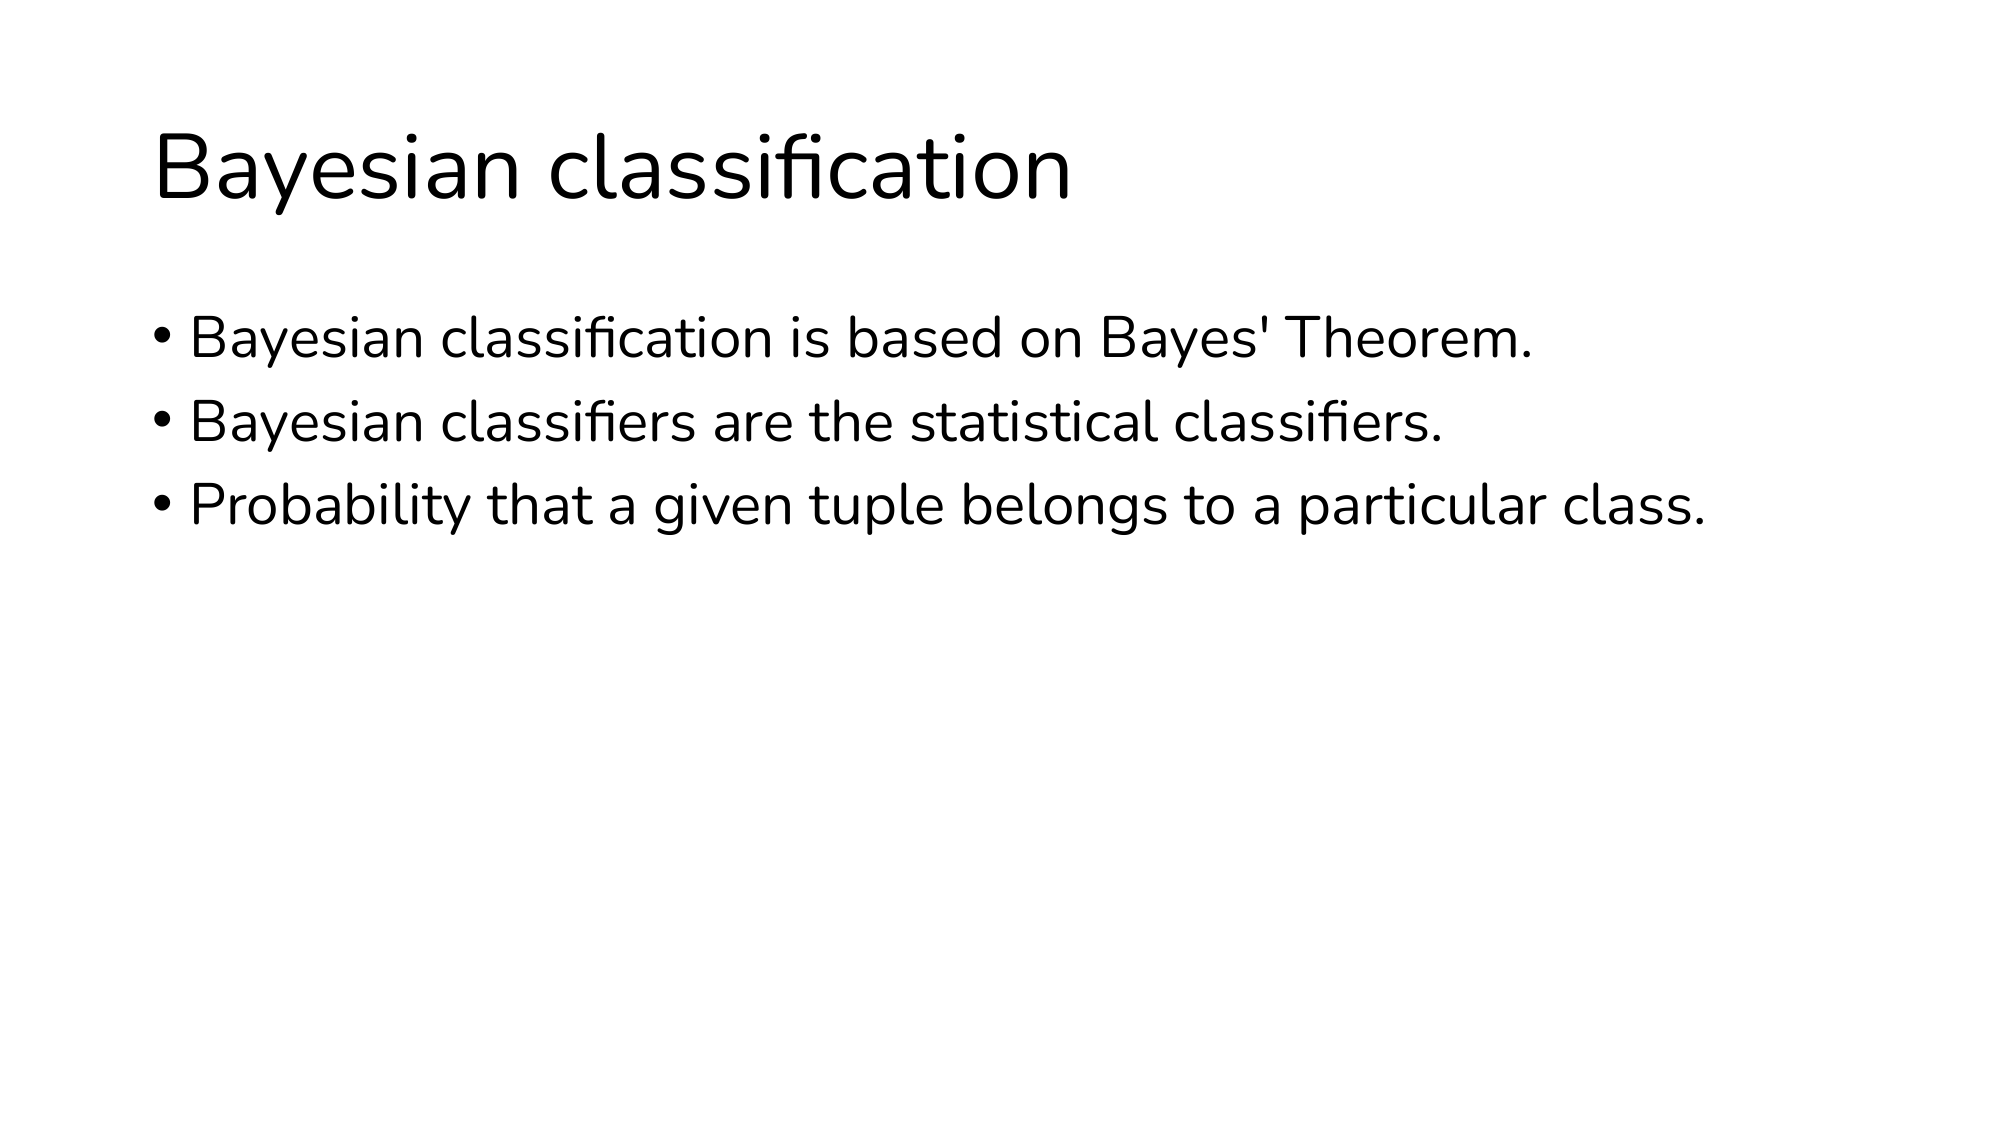

# Bayesian classification
Bayesian classification is based on Bayes' Theorem.
Bayesian classifiers are the statistical classifiers.
Probability that a given tuple belongs to a particular class.